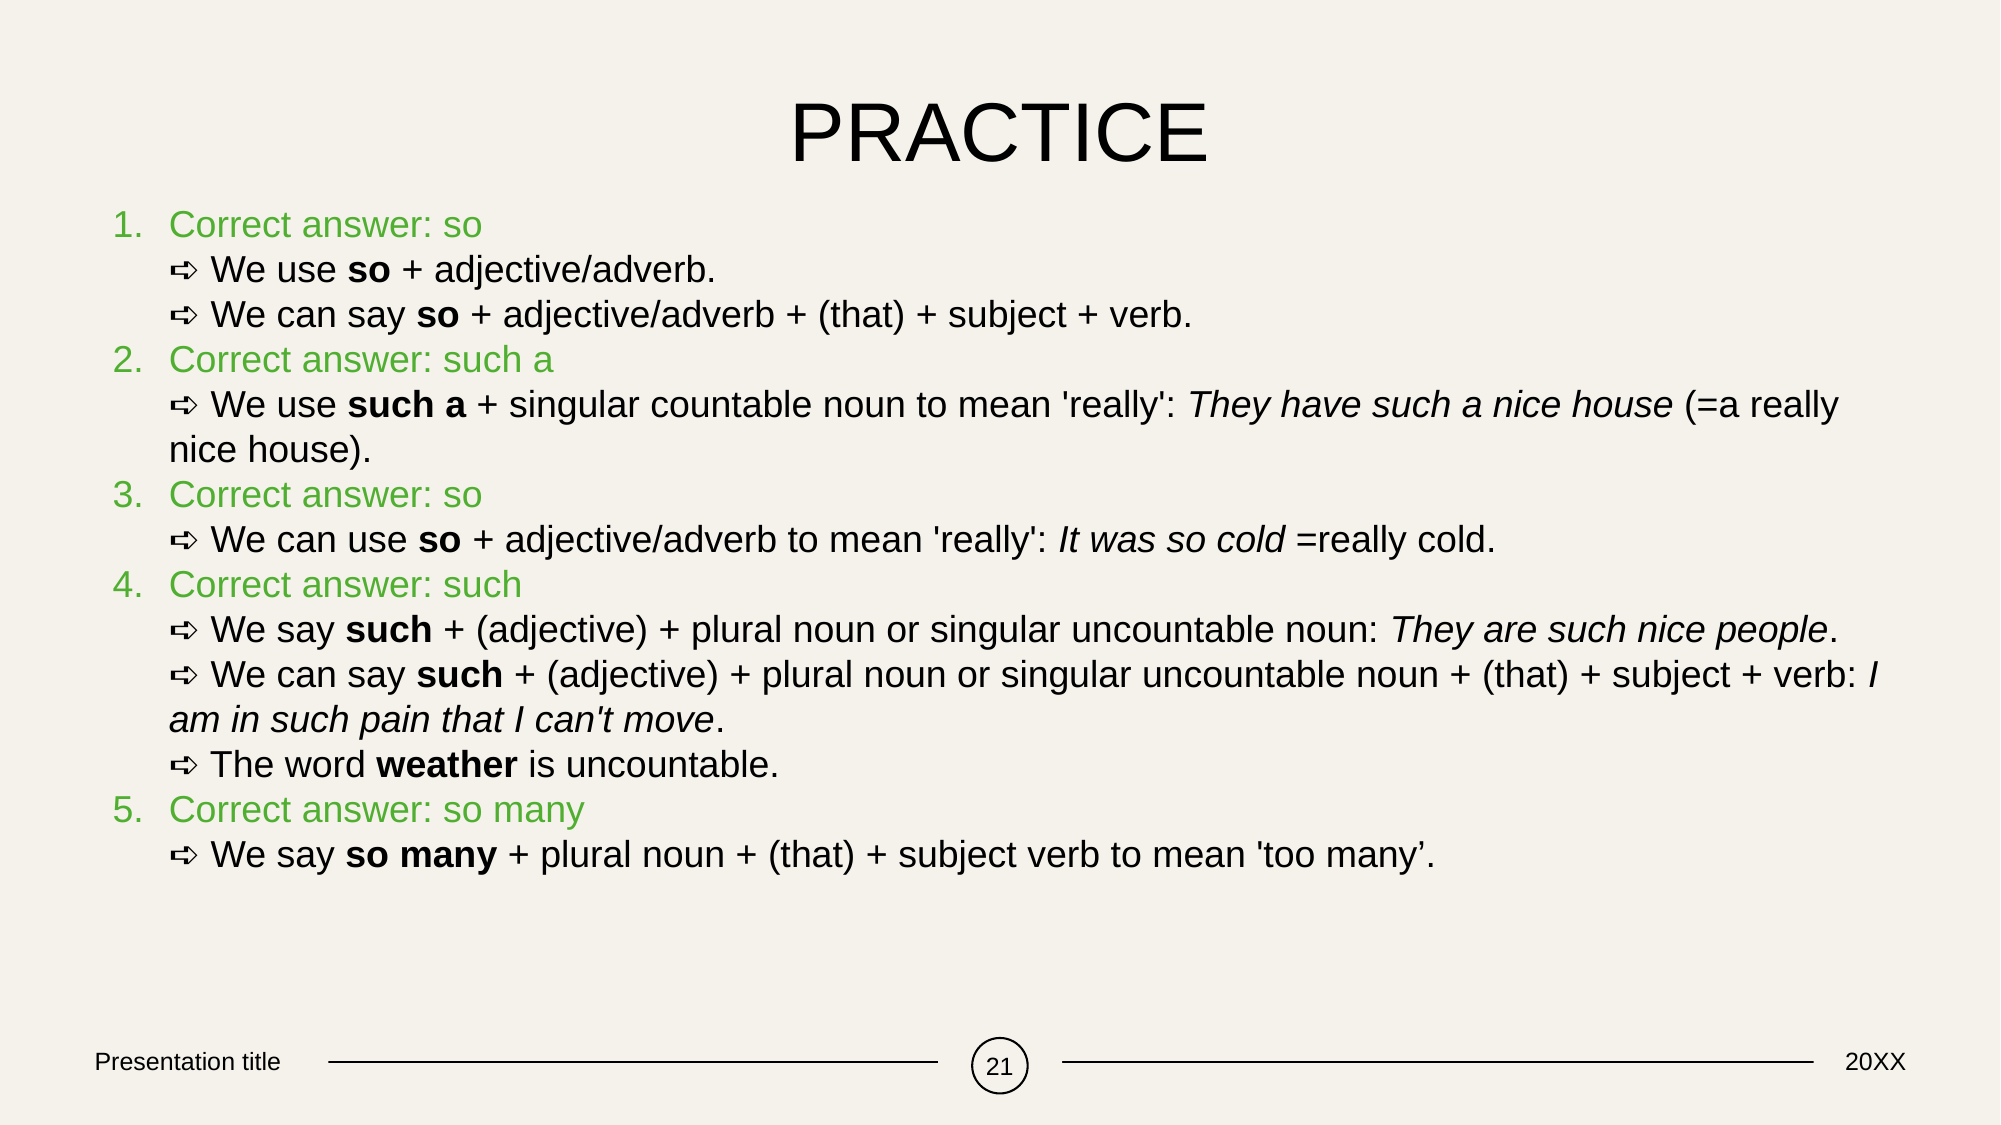

# Practice
Correct answer: so
➪ We use so + adjective/adverb.
➪ We can say so + adjective/adverb + (that) + subject + verb.
Correct answer: such a
➪ We use such a + singular countable noun to mean 'really': They have such a nice house (=a really nice house).
Correct answer: so
➪ We can use so + adjective/adverb to mean 'really': It was so cold =really cold.
Correct answer: such
➪ We say such + (adjective) + plural noun or singular uncountable noun: They are such nice people.
➪ We can say such + (adjective) + plural noun or singular uncountable noun + (that) + subject + verb: I am in such pain that I can't move.
➪ The word weather is uncountable.
Correct answer: so many
➪ We say so many + plural noun + (that) + subject verb to mean 'too many’.
Presentation title
21
20XX